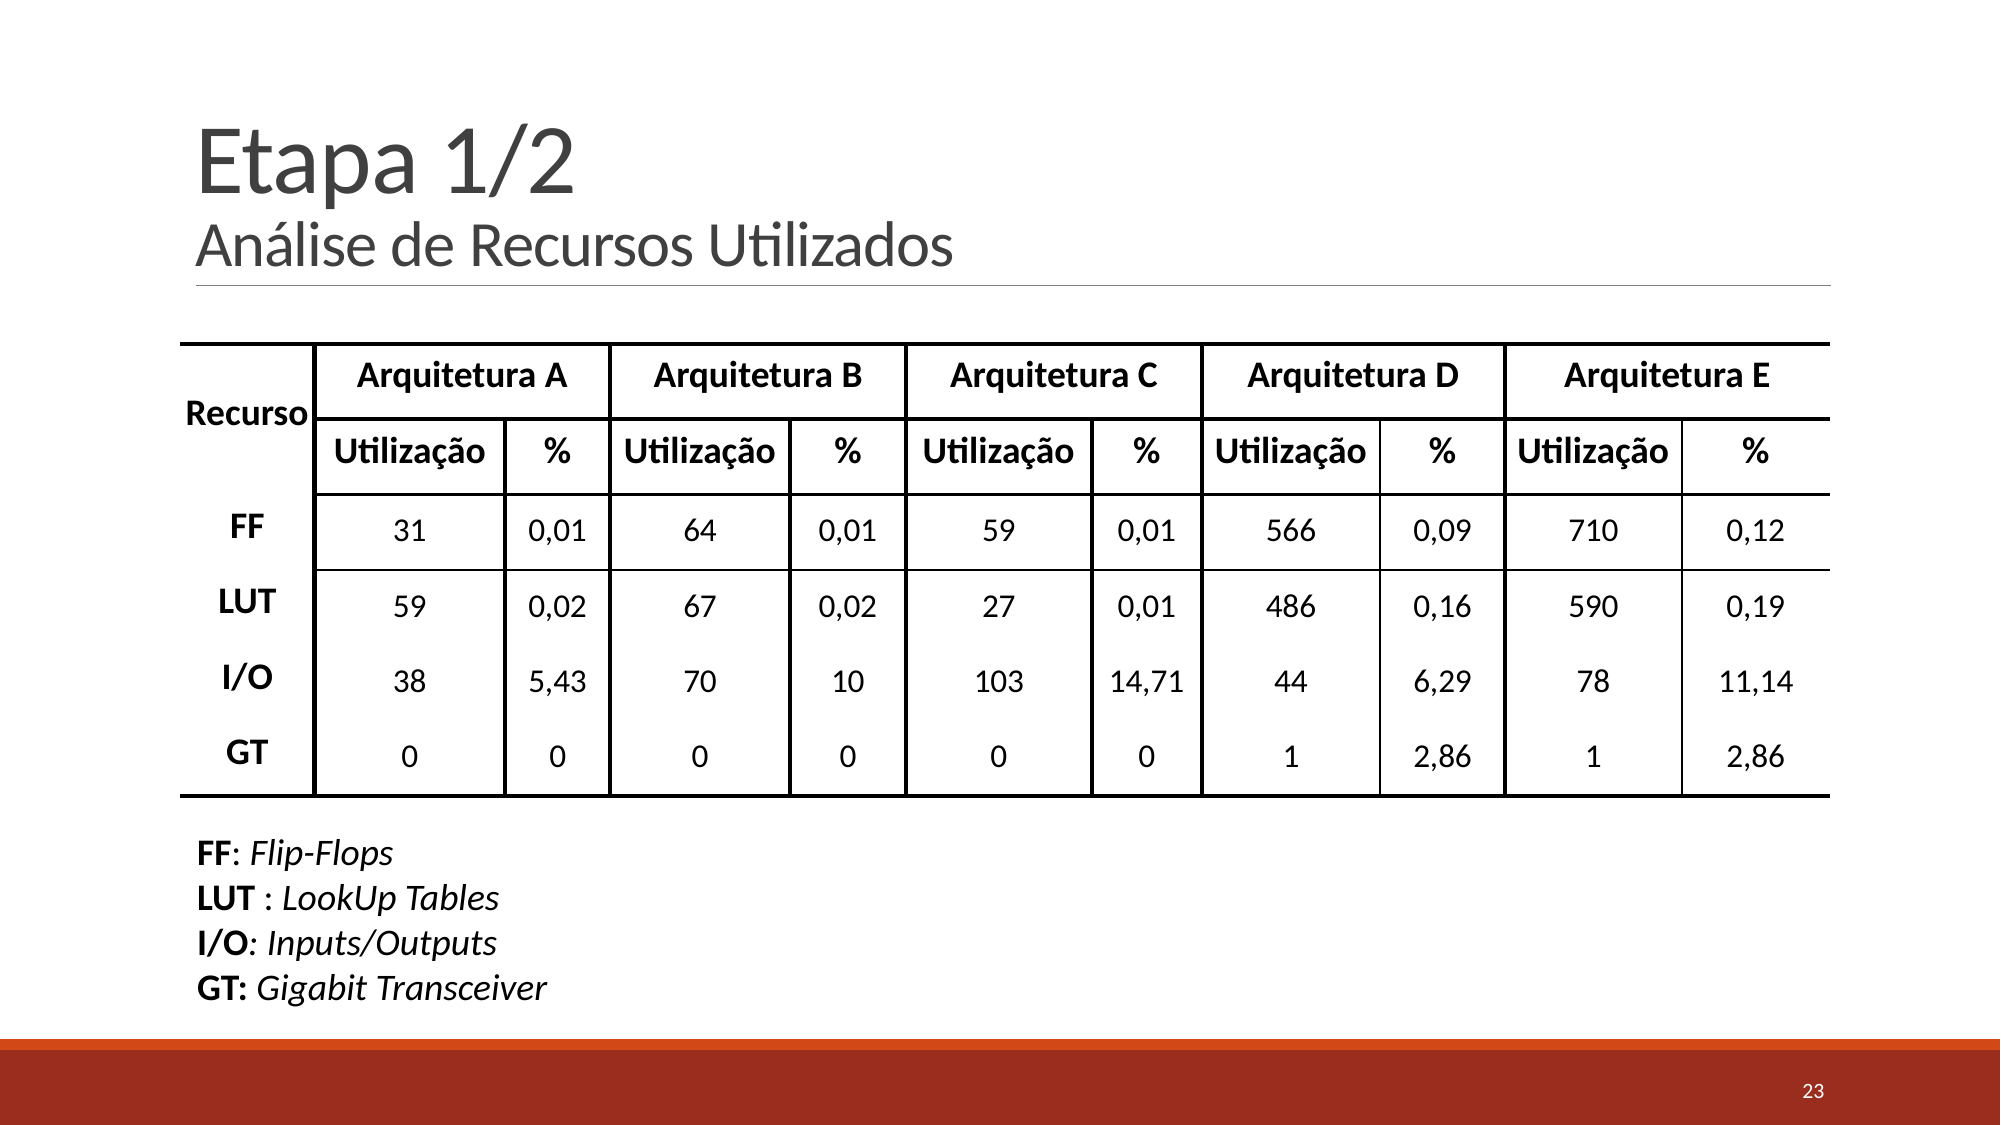

# Etapa 1/2 Análise de Recursos Utilizados
| Recurso | Arquitetura A |  | Arquitetura B |  | Arquitetura C |  | Arquitetura D |  | Arquitetura E |  |
| --- | --- | --- | --- | --- | --- | --- | --- | --- | --- | --- |
|  | Utilização | % | Utilização | % | Utilização | % | Utilização | % | Utilização | % |
| FF | 31 | 0,01 | 64 | 0,01 | 59 | 0,01 | 566 | 0,09 | 710 | 0,12 |
| LUT | 59 | 0,02 | 67 | 0,02 | 27 | 0,01 | 486 | 0,16 | 590 | 0,19 |
| I/O | 38 | 5,43 | 70 | 10 | 103 | 14,71 | 44 | 6,29 | 78 | 11,14 |
| GT | 0 | 0 | 0 | 0 | 0 | 0 | 1 | 2,86 | 1 | 2,86 |
FF: Flip-Flops
LUT : LookUp Tables
I/O: Inputs/Outputs
GT: Gigabit Transceiver
23